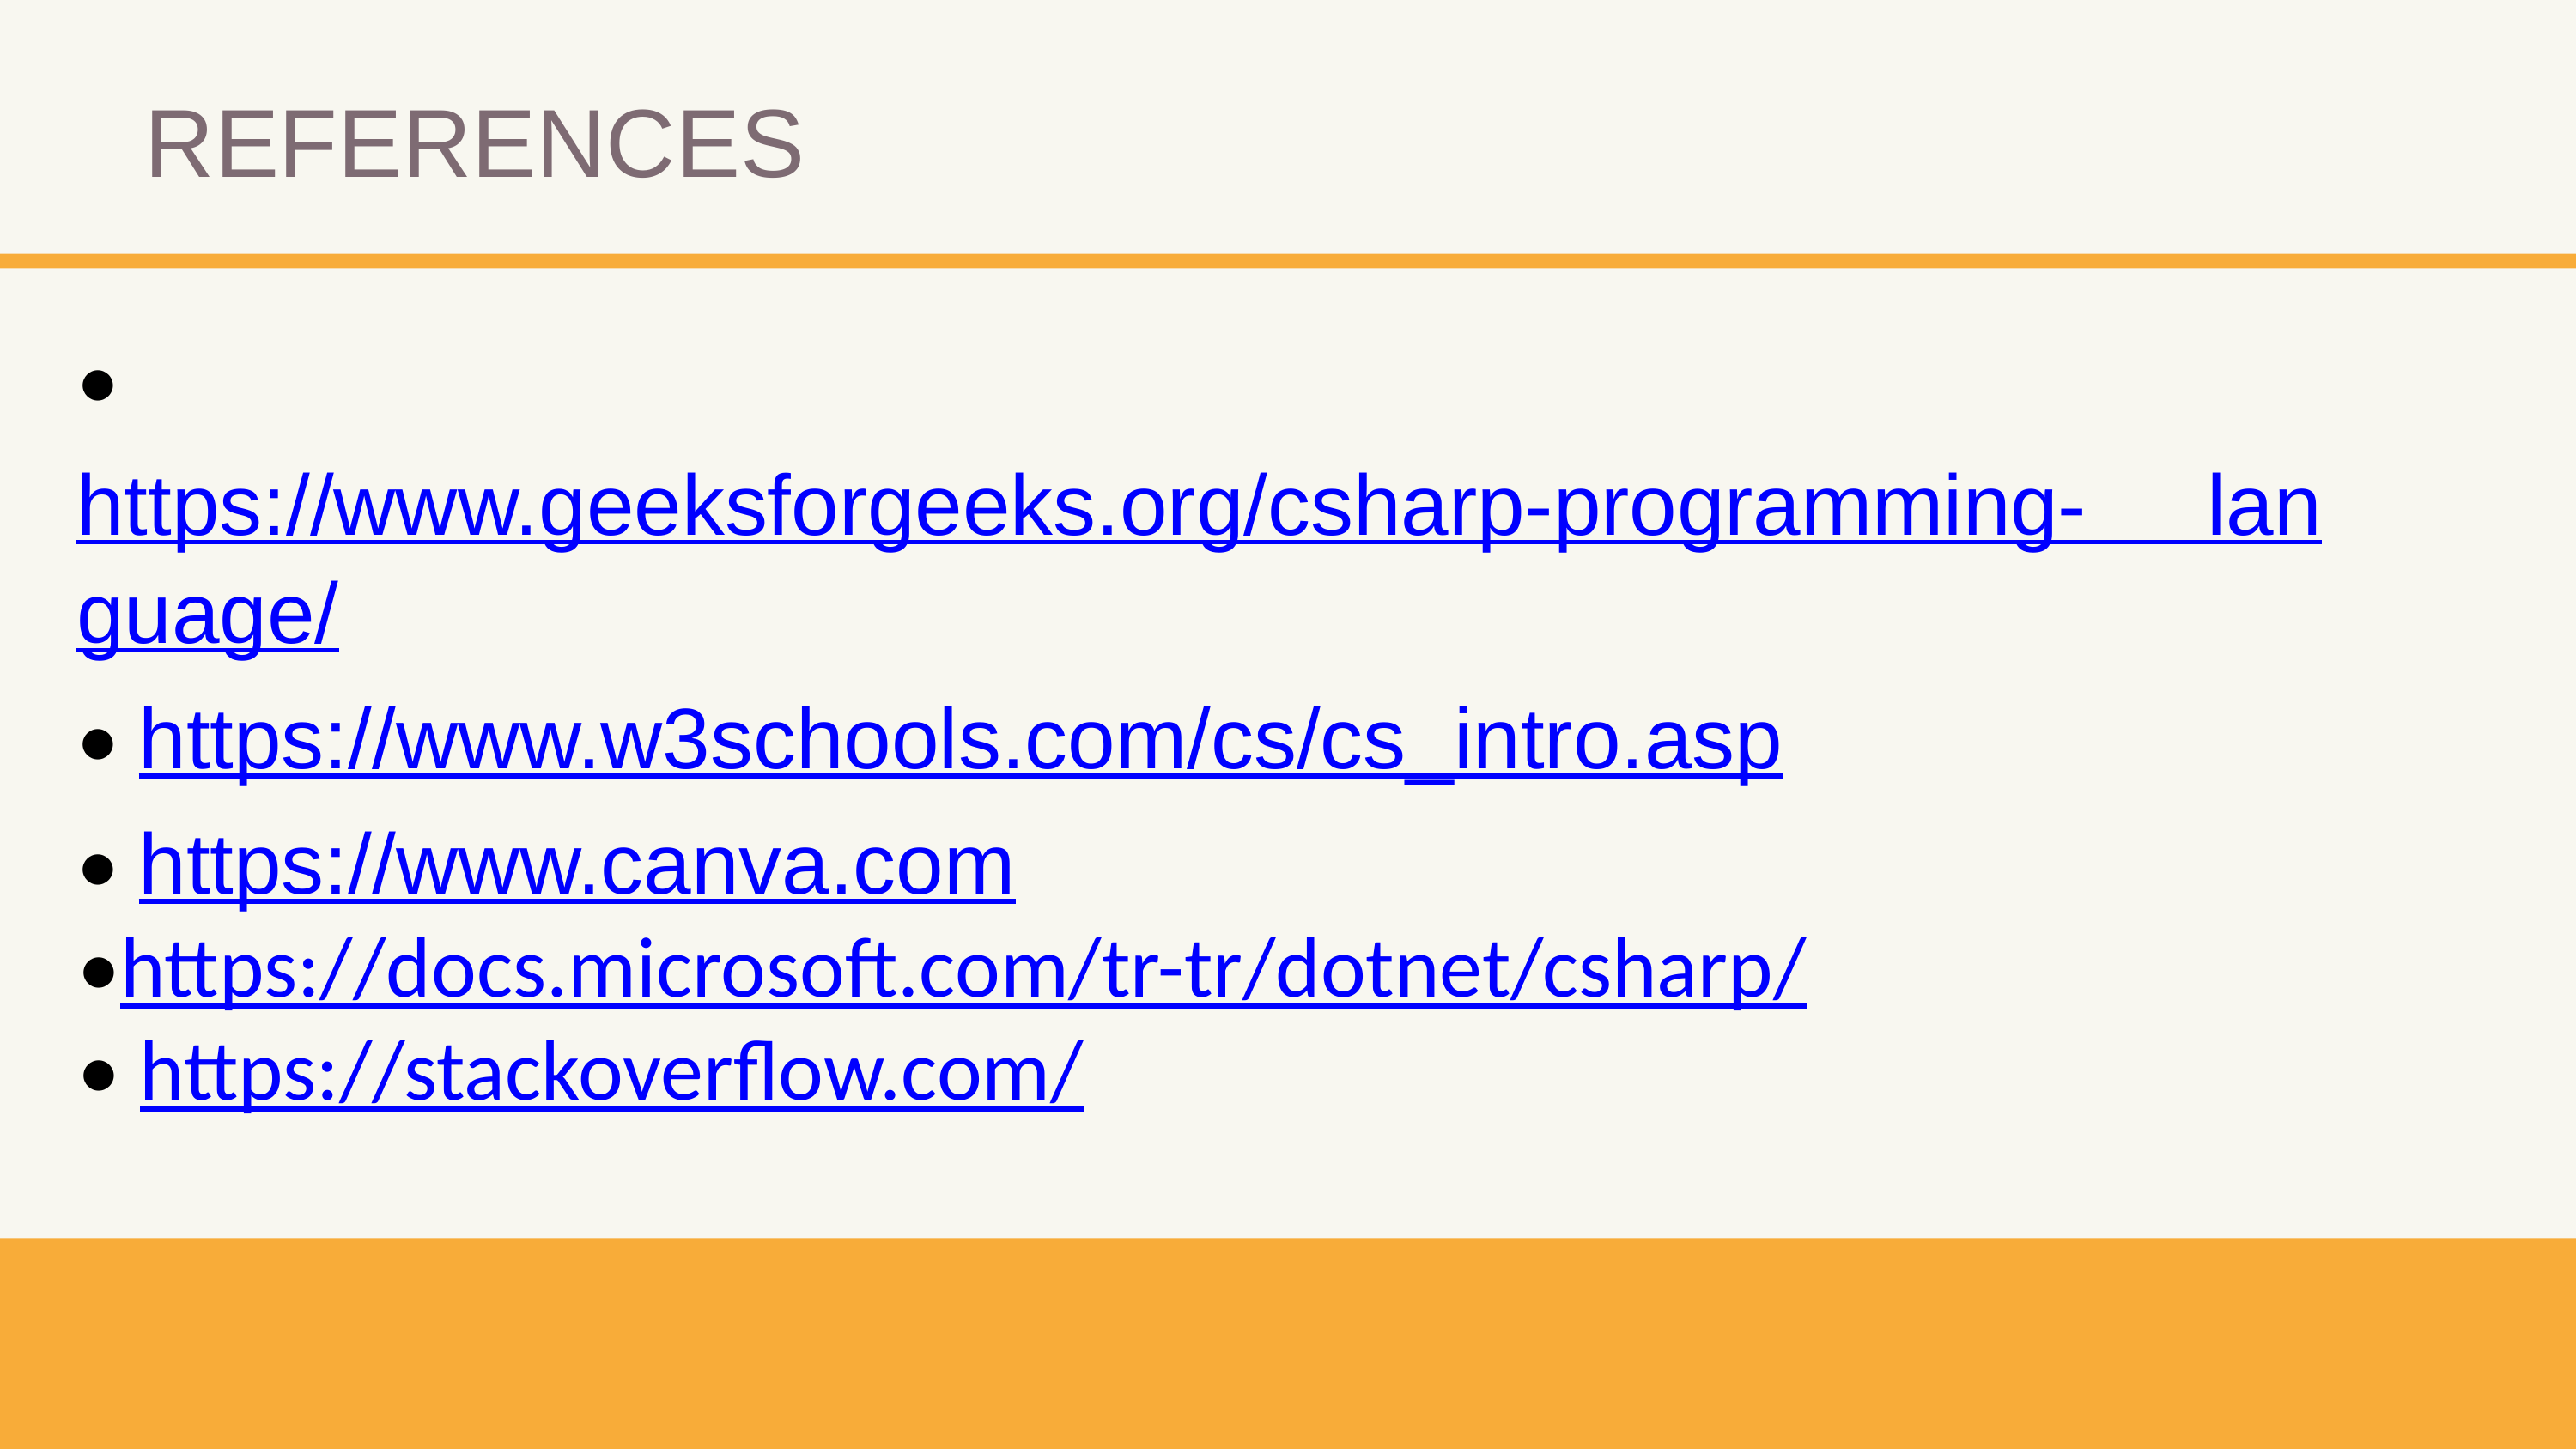

REFERENCES

• https://www.geeksforgeeks.org/csharp-programming-     language/
• https://www.w3schools.com/cs/cs_intro.asp
• https://www.canva.com
    •https://docs.microsoft.com/tr-tr/dotnet/csharp/
    • https://stackoverflow.com/